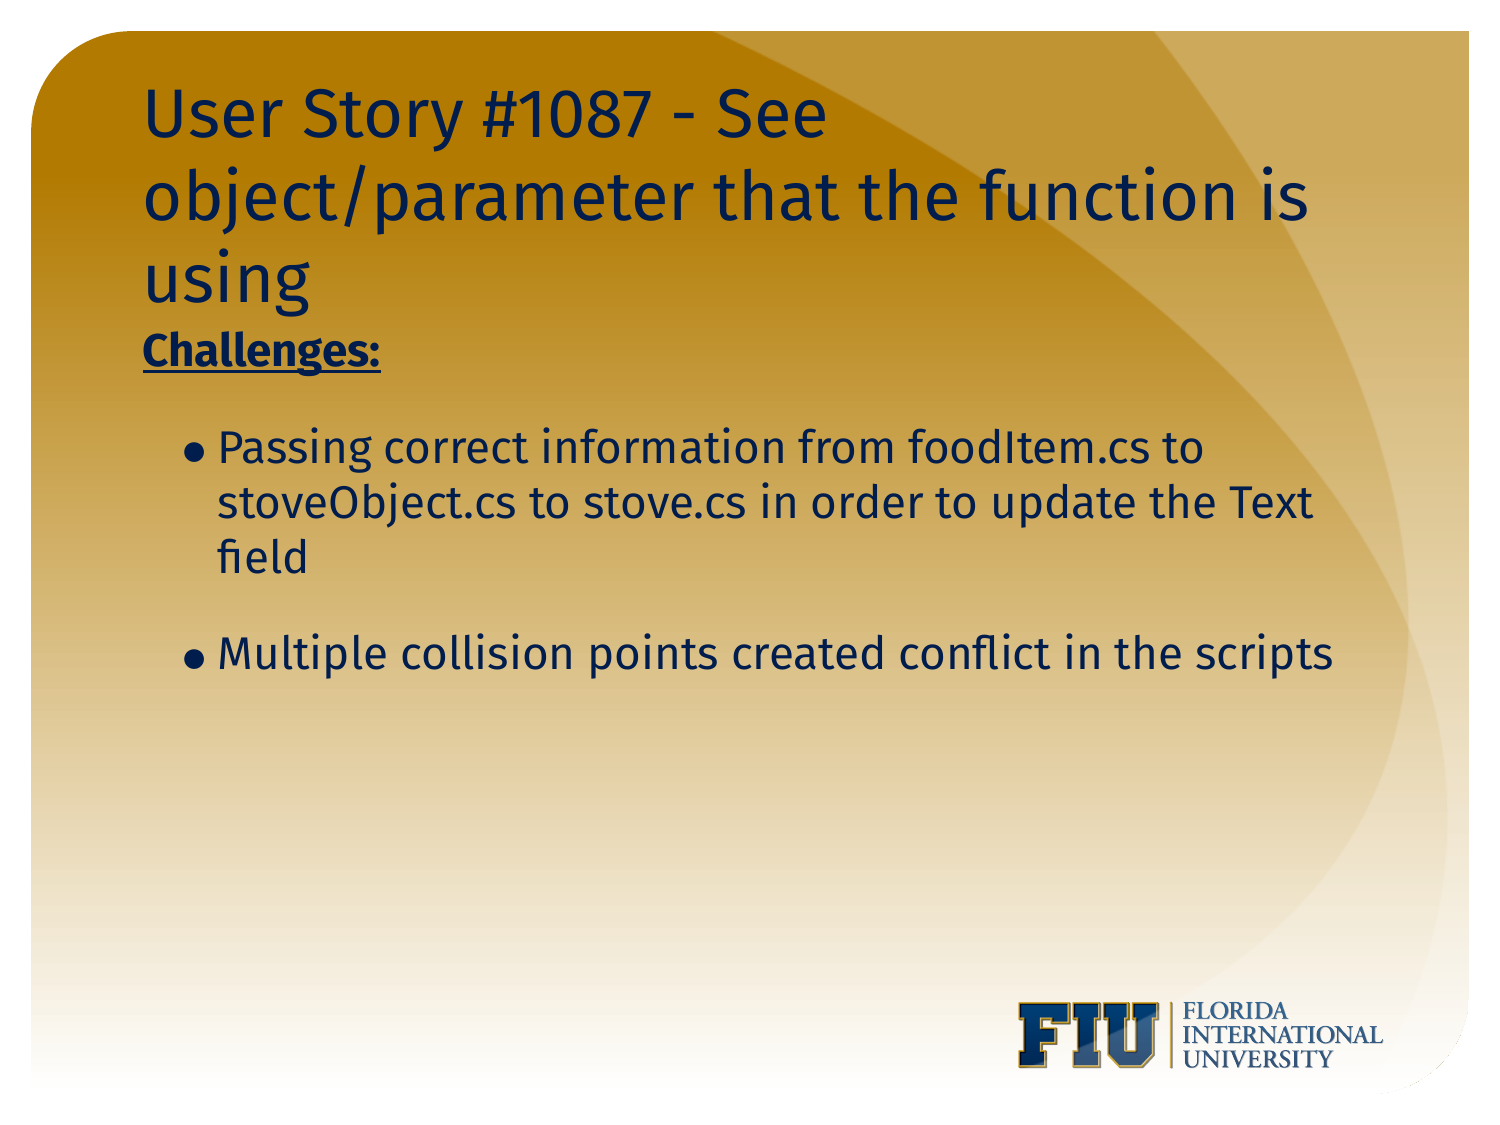

# User Story #1087 - See object/parameter that the function is using
Challenges:
Passing correct information from foodItem.cs to stoveObject.cs to stove.cs in order to update the Text field
Multiple collision points created conflict in the scripts